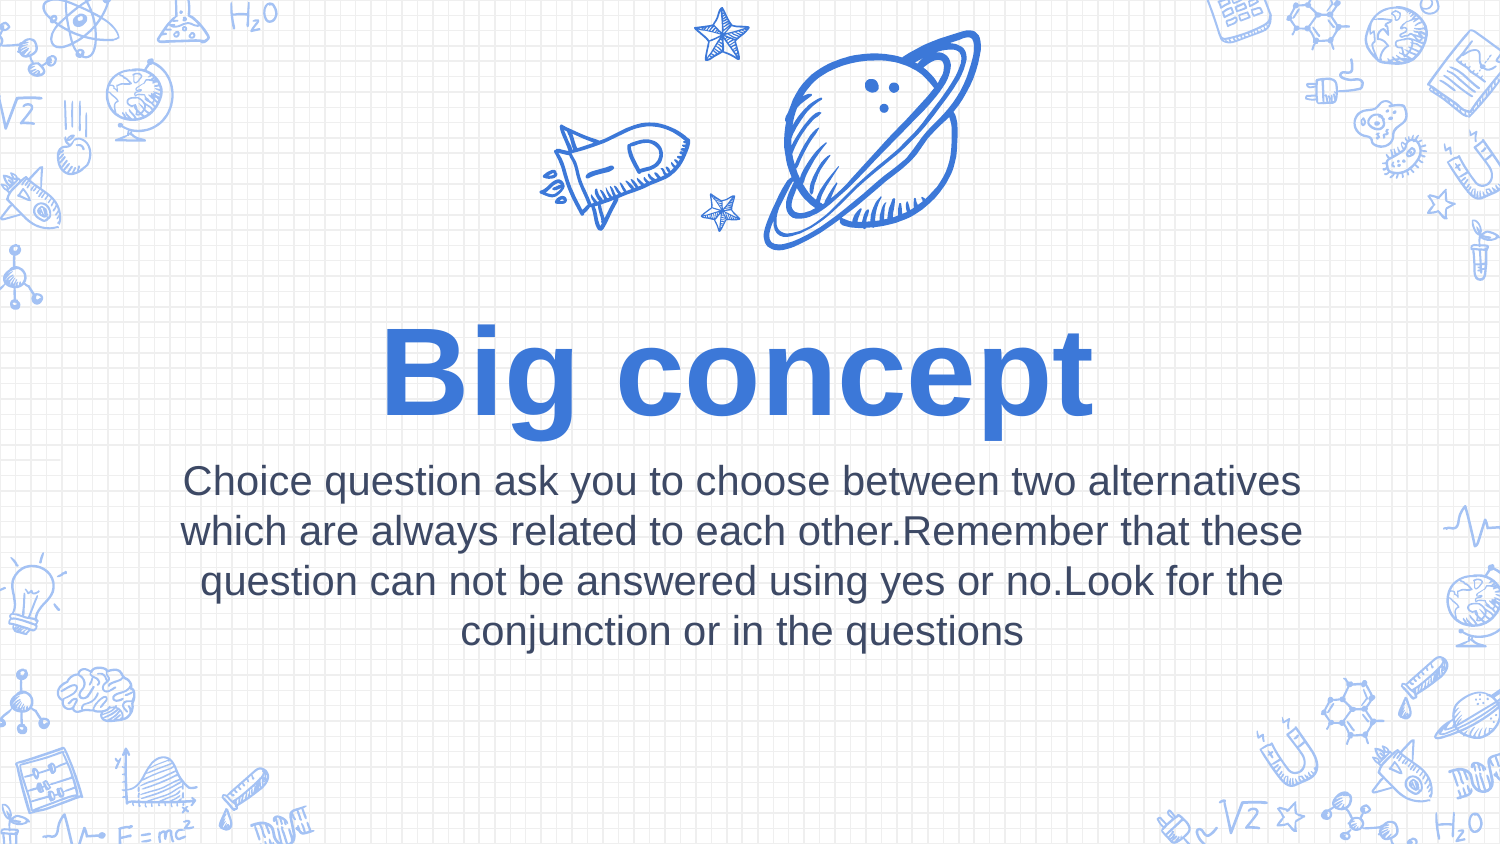

Big concept
Choice question ask you to choose between two alternatives which are always related to each other.Remember that these question can not be answered using yes or no.Look for the conjunction or in the questions